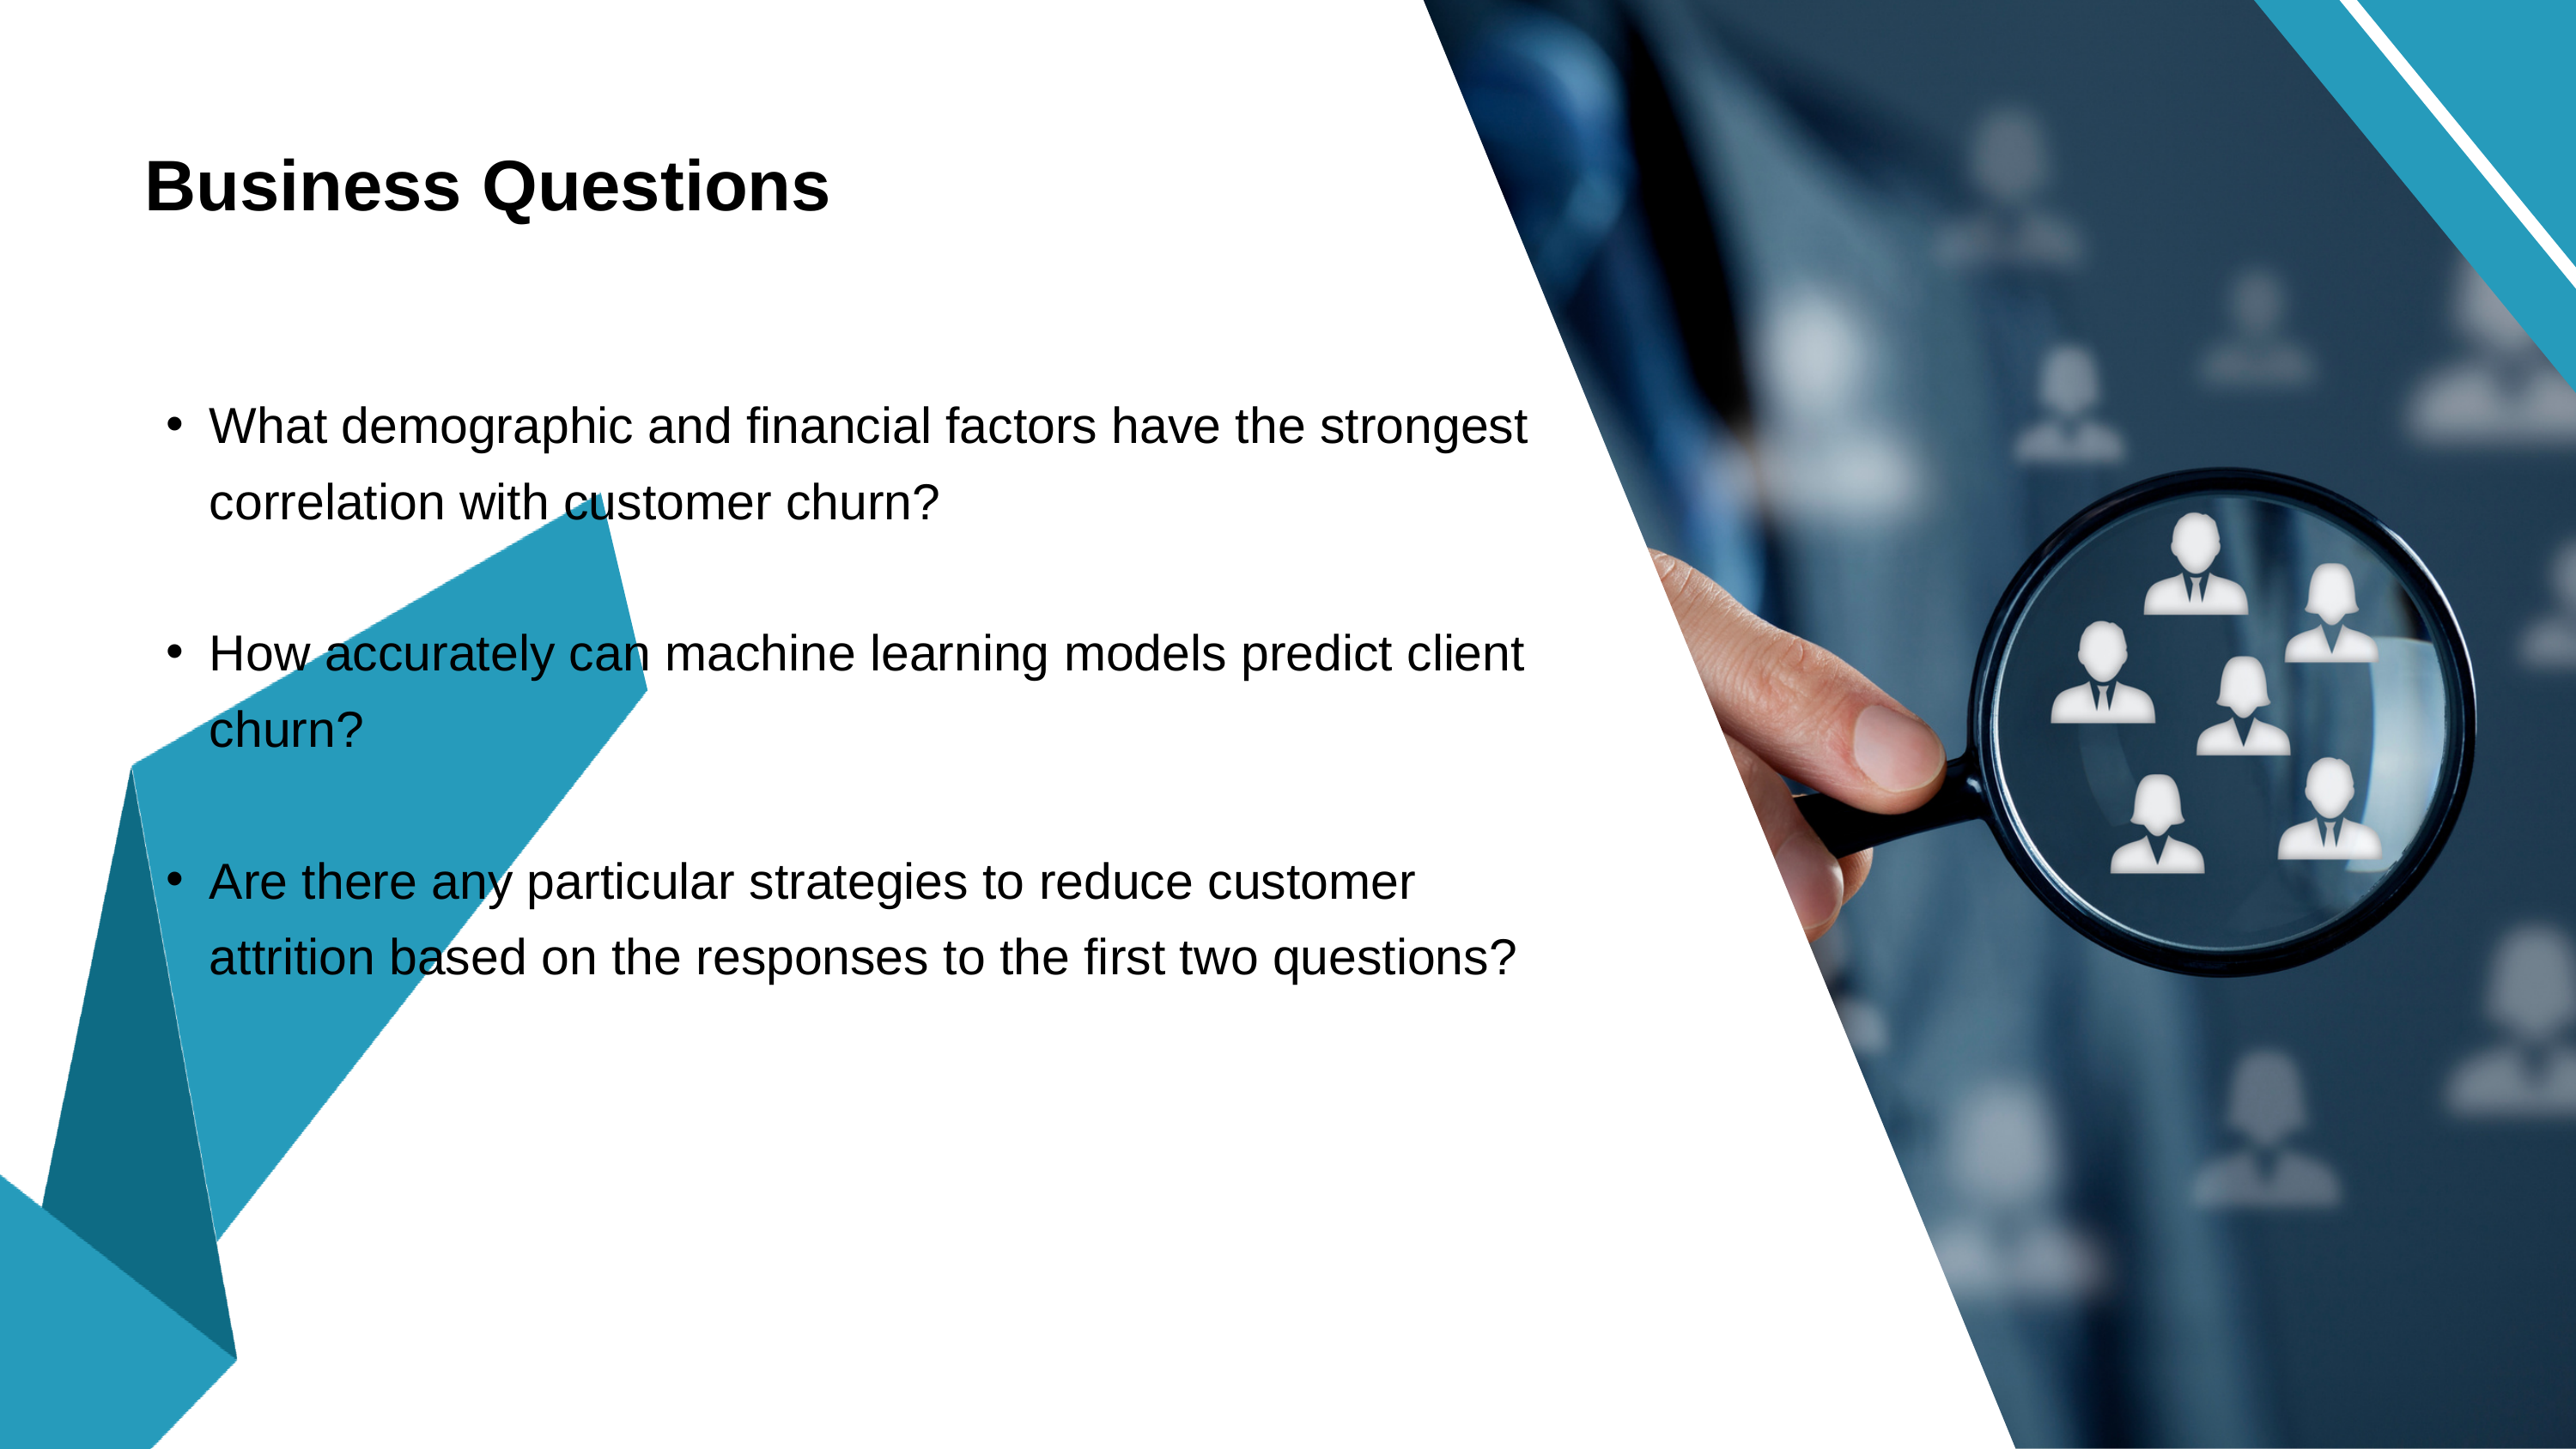

Business Questions
What demographic and financial factors have the strongest correlation with customer churn?

How accurately can machine learning models predict client churn?

Are there any particular strategies to reduce customer attrition based on the responses to the first two questions?